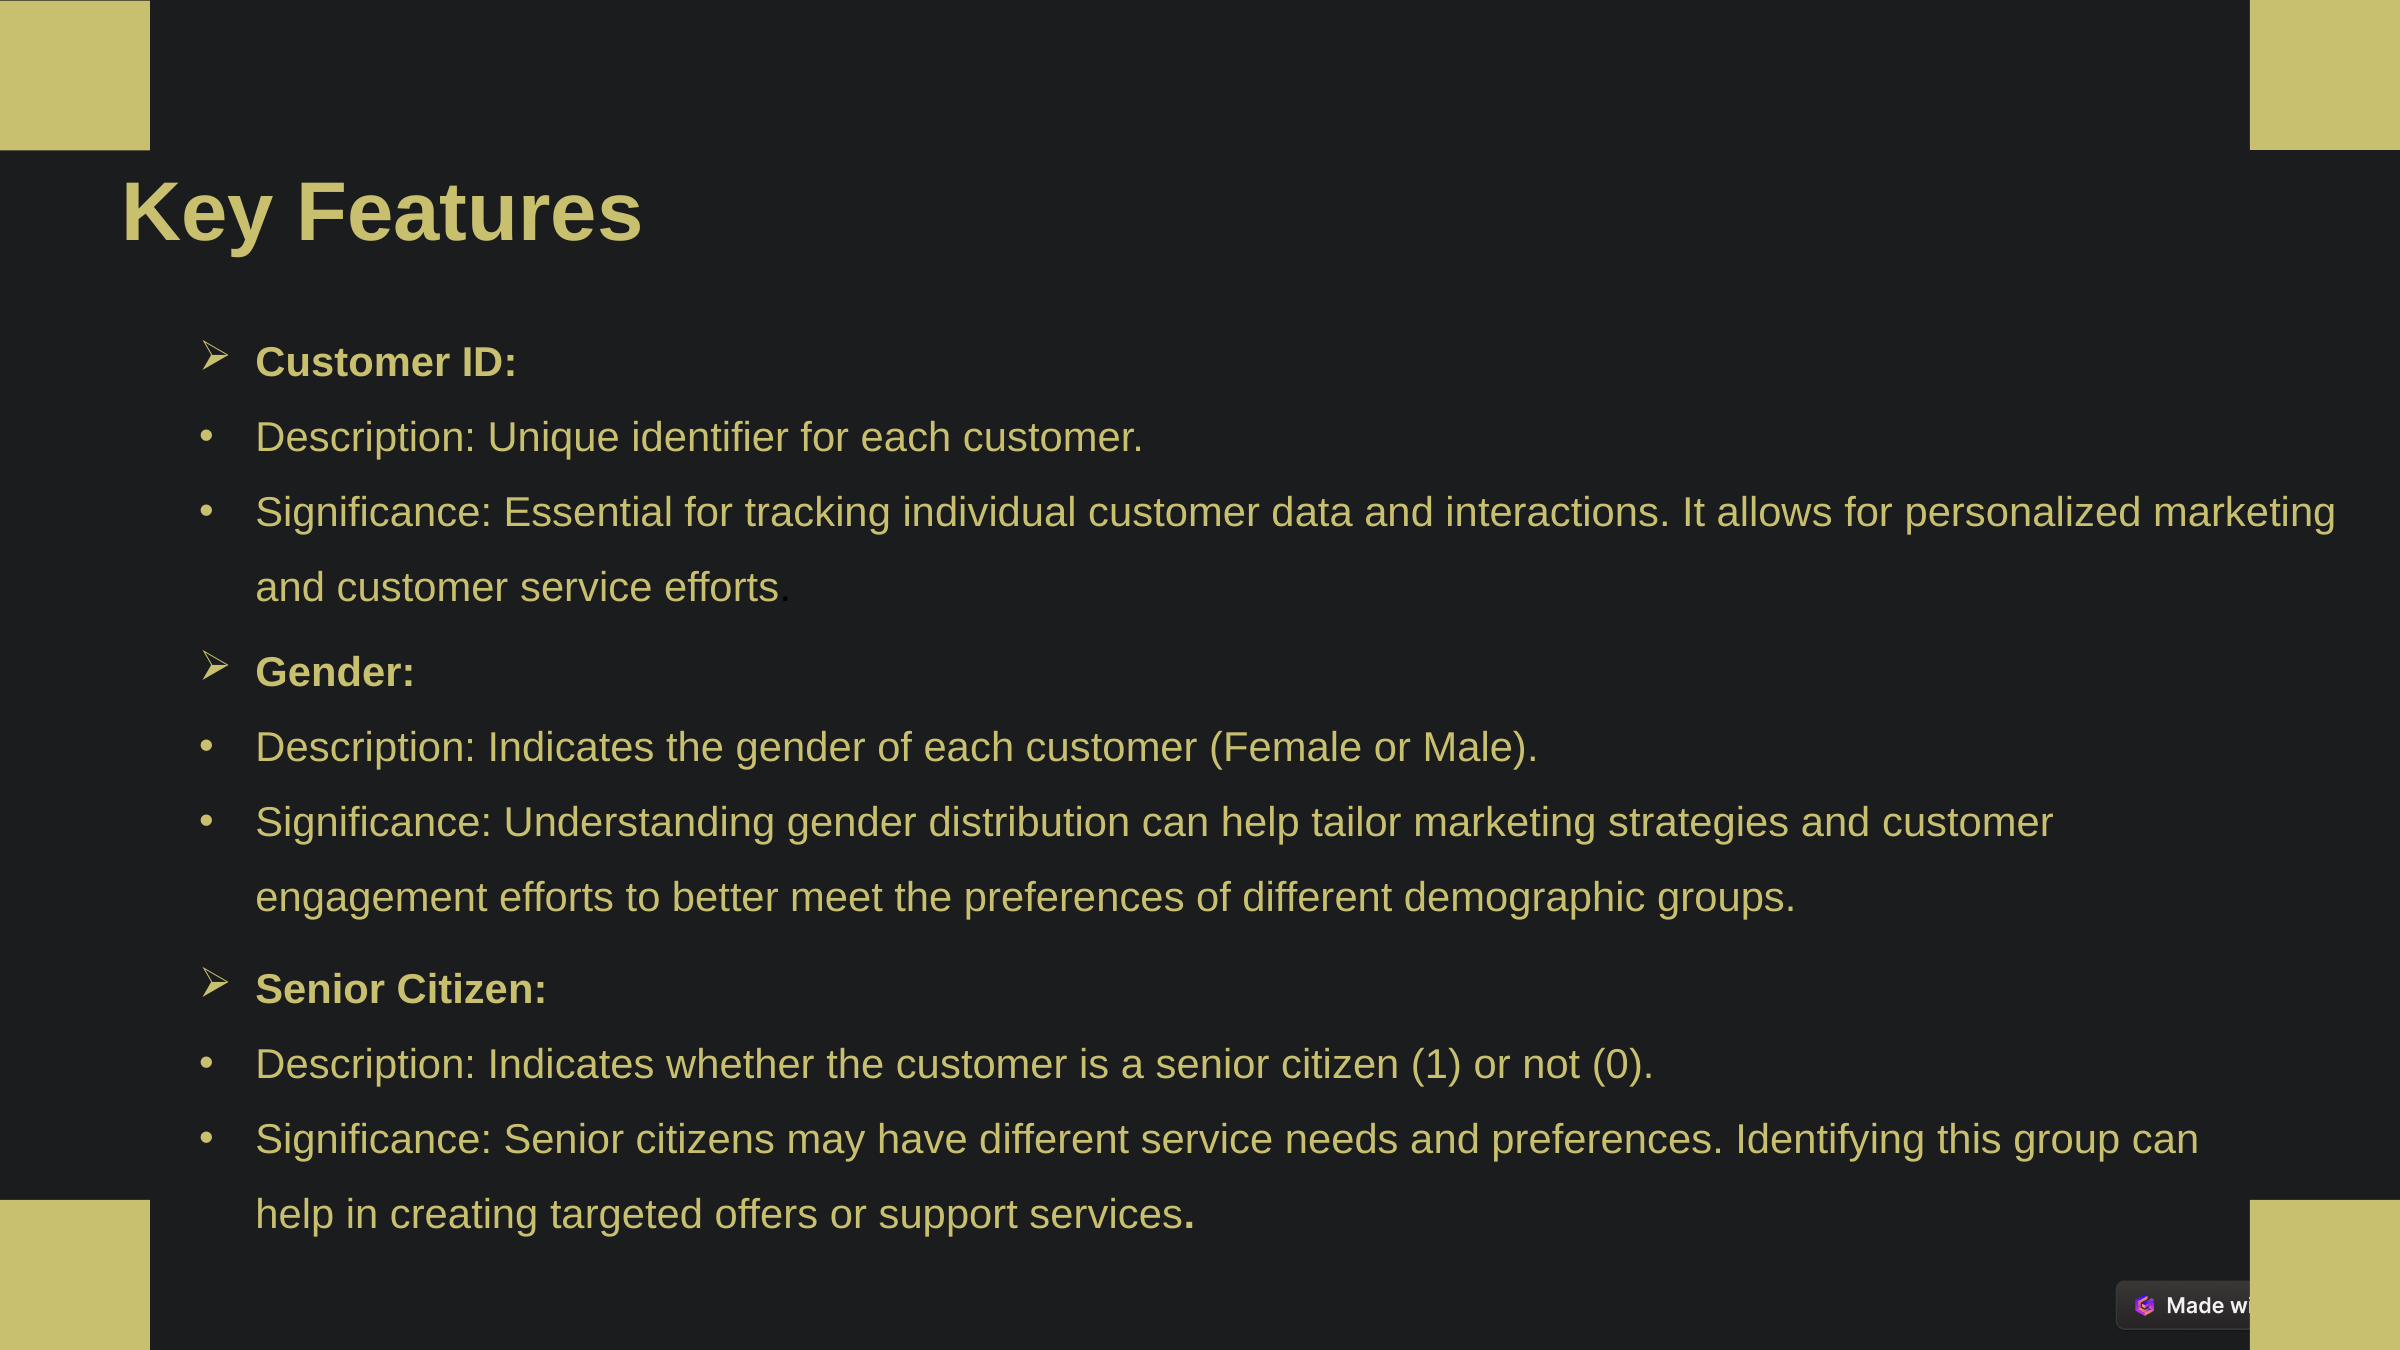

Key Features
Customer ID:
Description: Unique identifier for each customer.
Significance: Essential for tracking individual customer data and interactions. It allows for personalized marketing and customer service efforts.
Gender:
Description: Indicates the gender of each customer (Female or Male).
Significance: Understanding gender distribution can help tailor marketing strategies and customer engagement efforts to better meet the preferences of different demographic groups.
Senior Citizen:
Description: Indicates whether the customer is a senior citizen (1) or not (0).
Significance: Senior citizens may have different service needs and preferences. Identifying this group can help in creating targeted offers or support services.